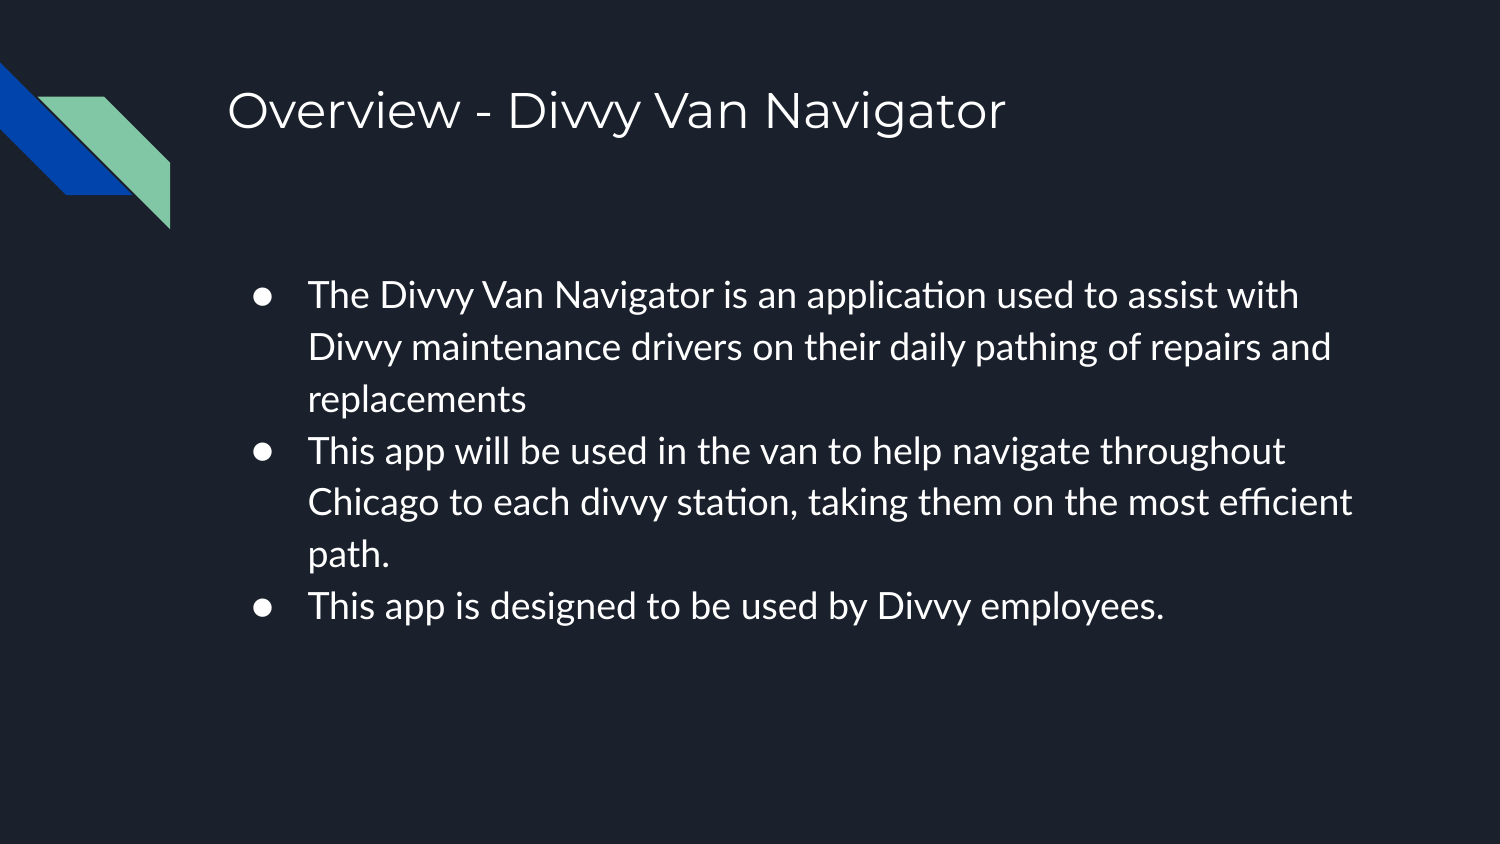

# Overview - Divvy Van Navigator
The Divvy Van Navigator is an application used to assist with Divvy maintenance drivers on their daily pathing of repairs and replacements
This app will be used in the van to help navigate throughout Chicago to each divvy station, taking them on the most efficient path.
This app is designed to be used by Divvy employees.